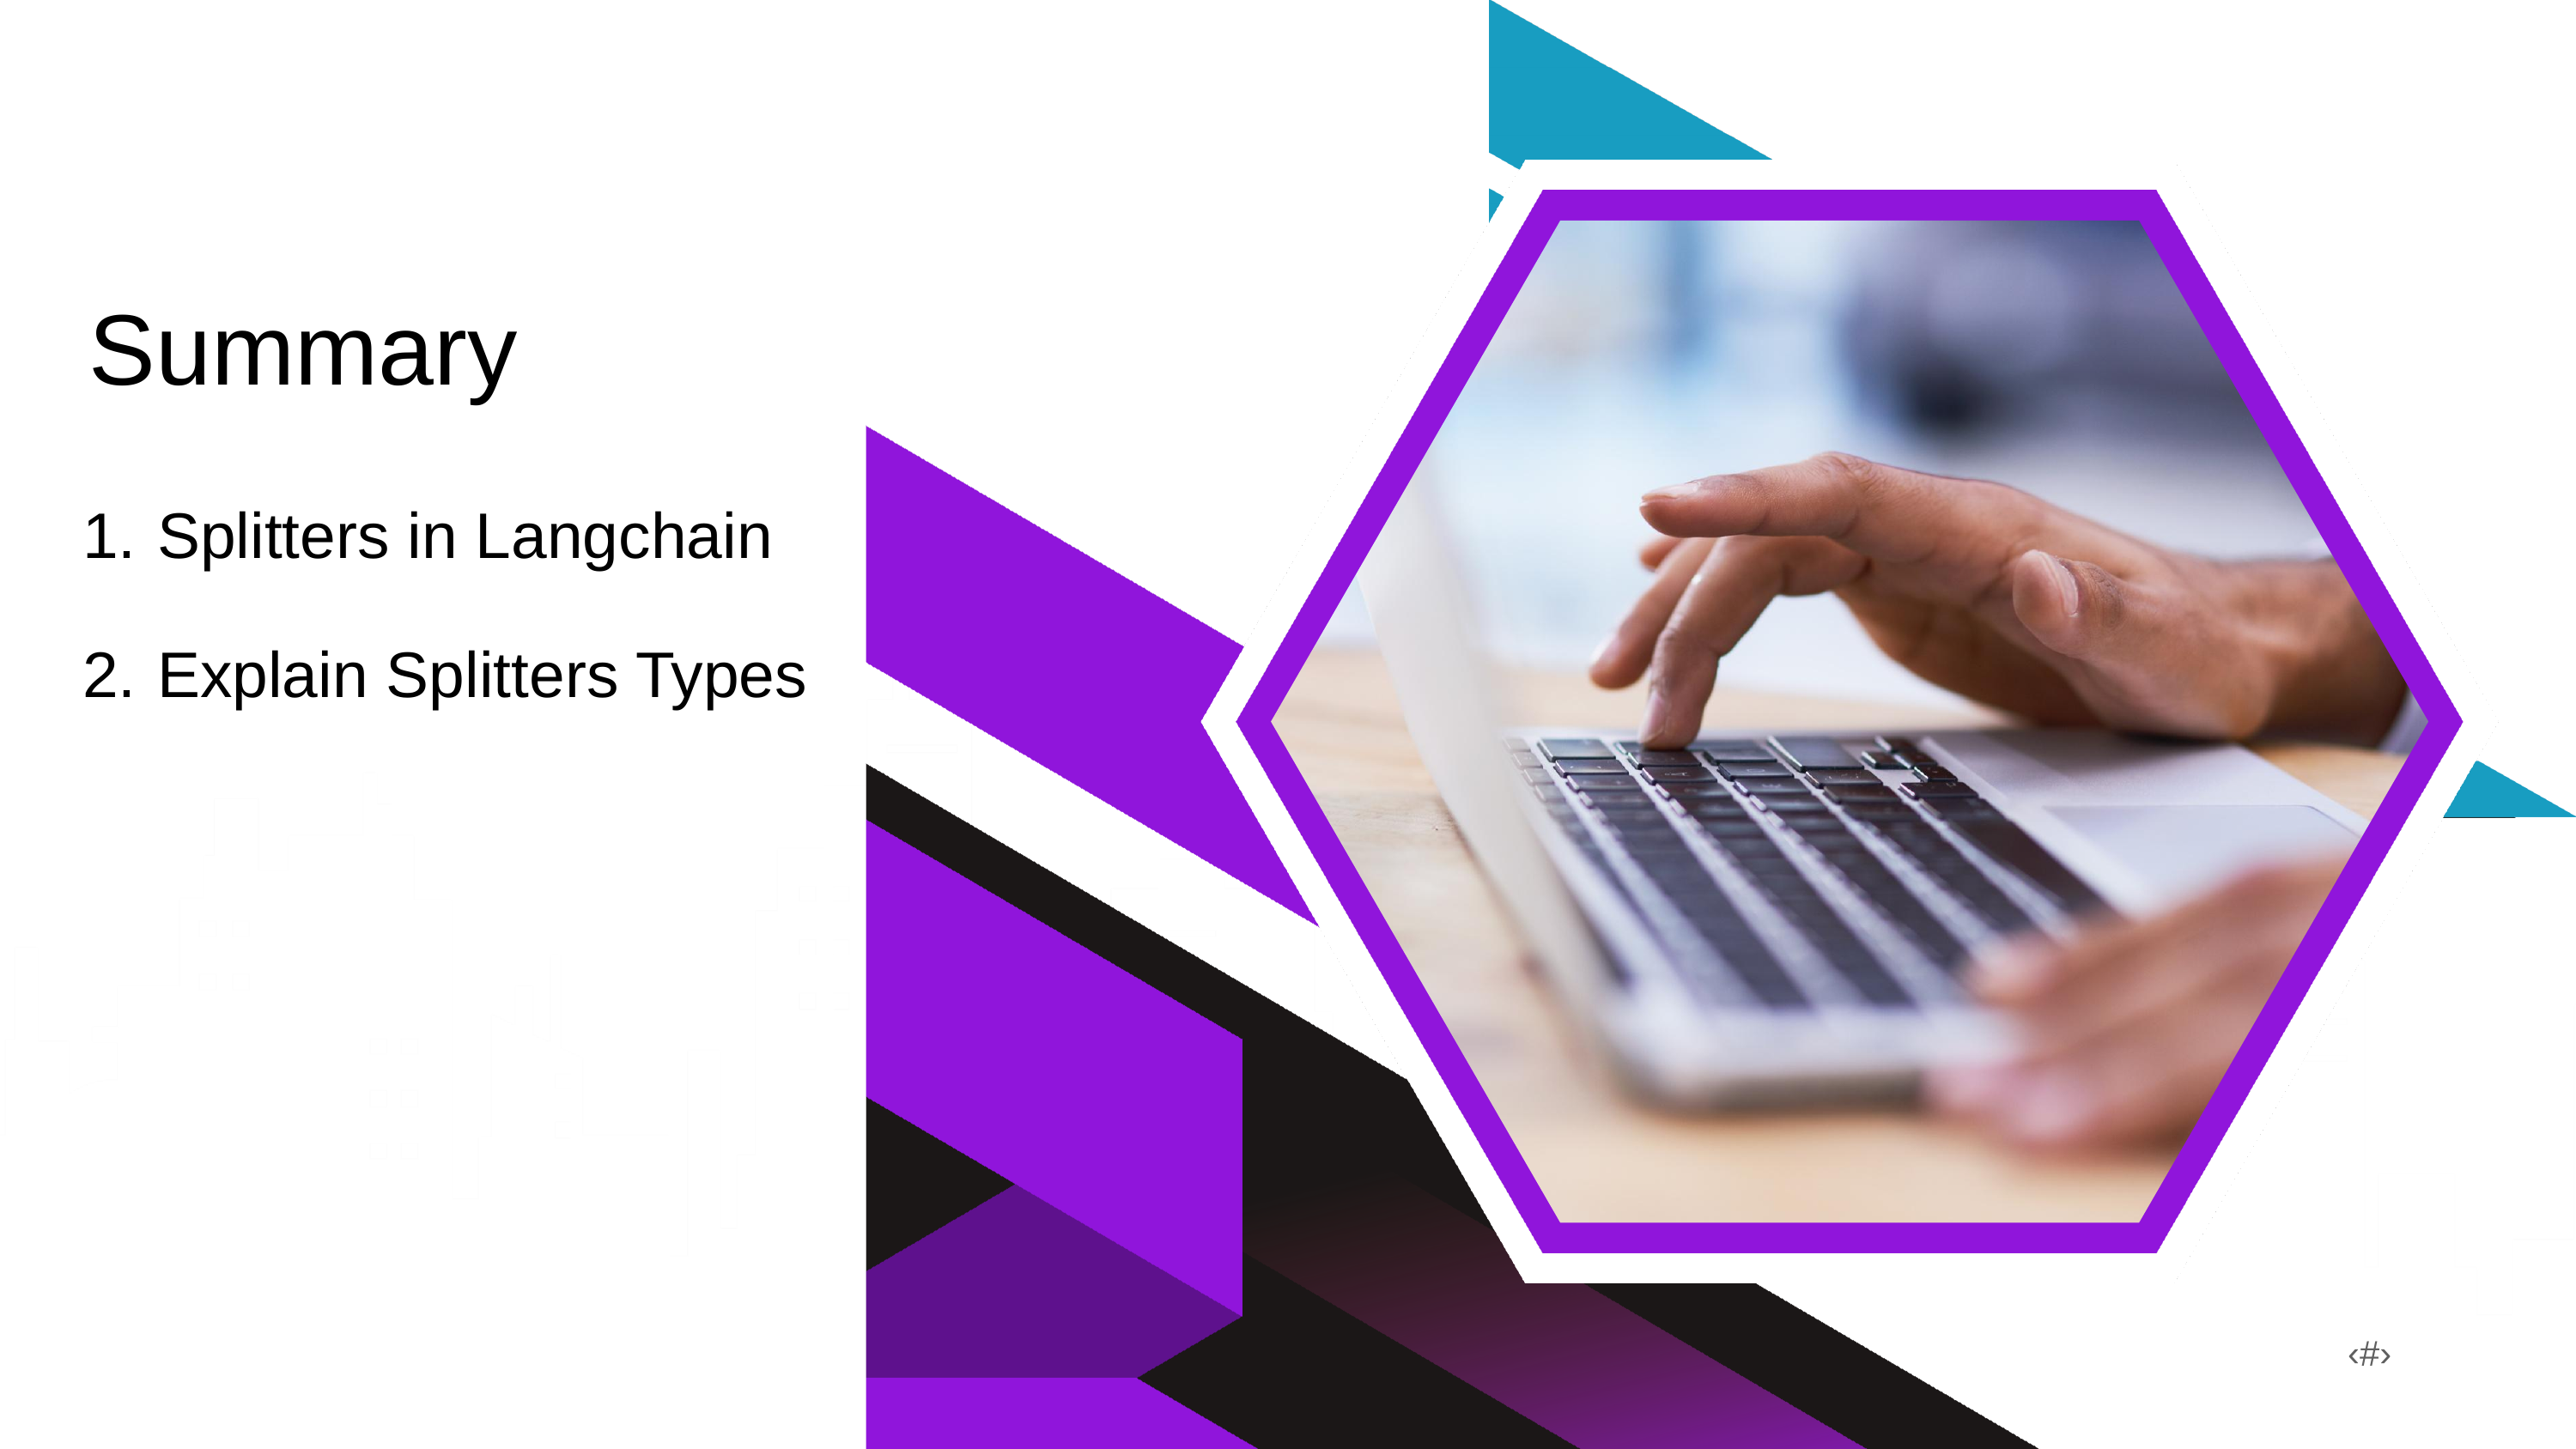

Summary
Splitters in Langchain
Explain Splitters Types

‹#›